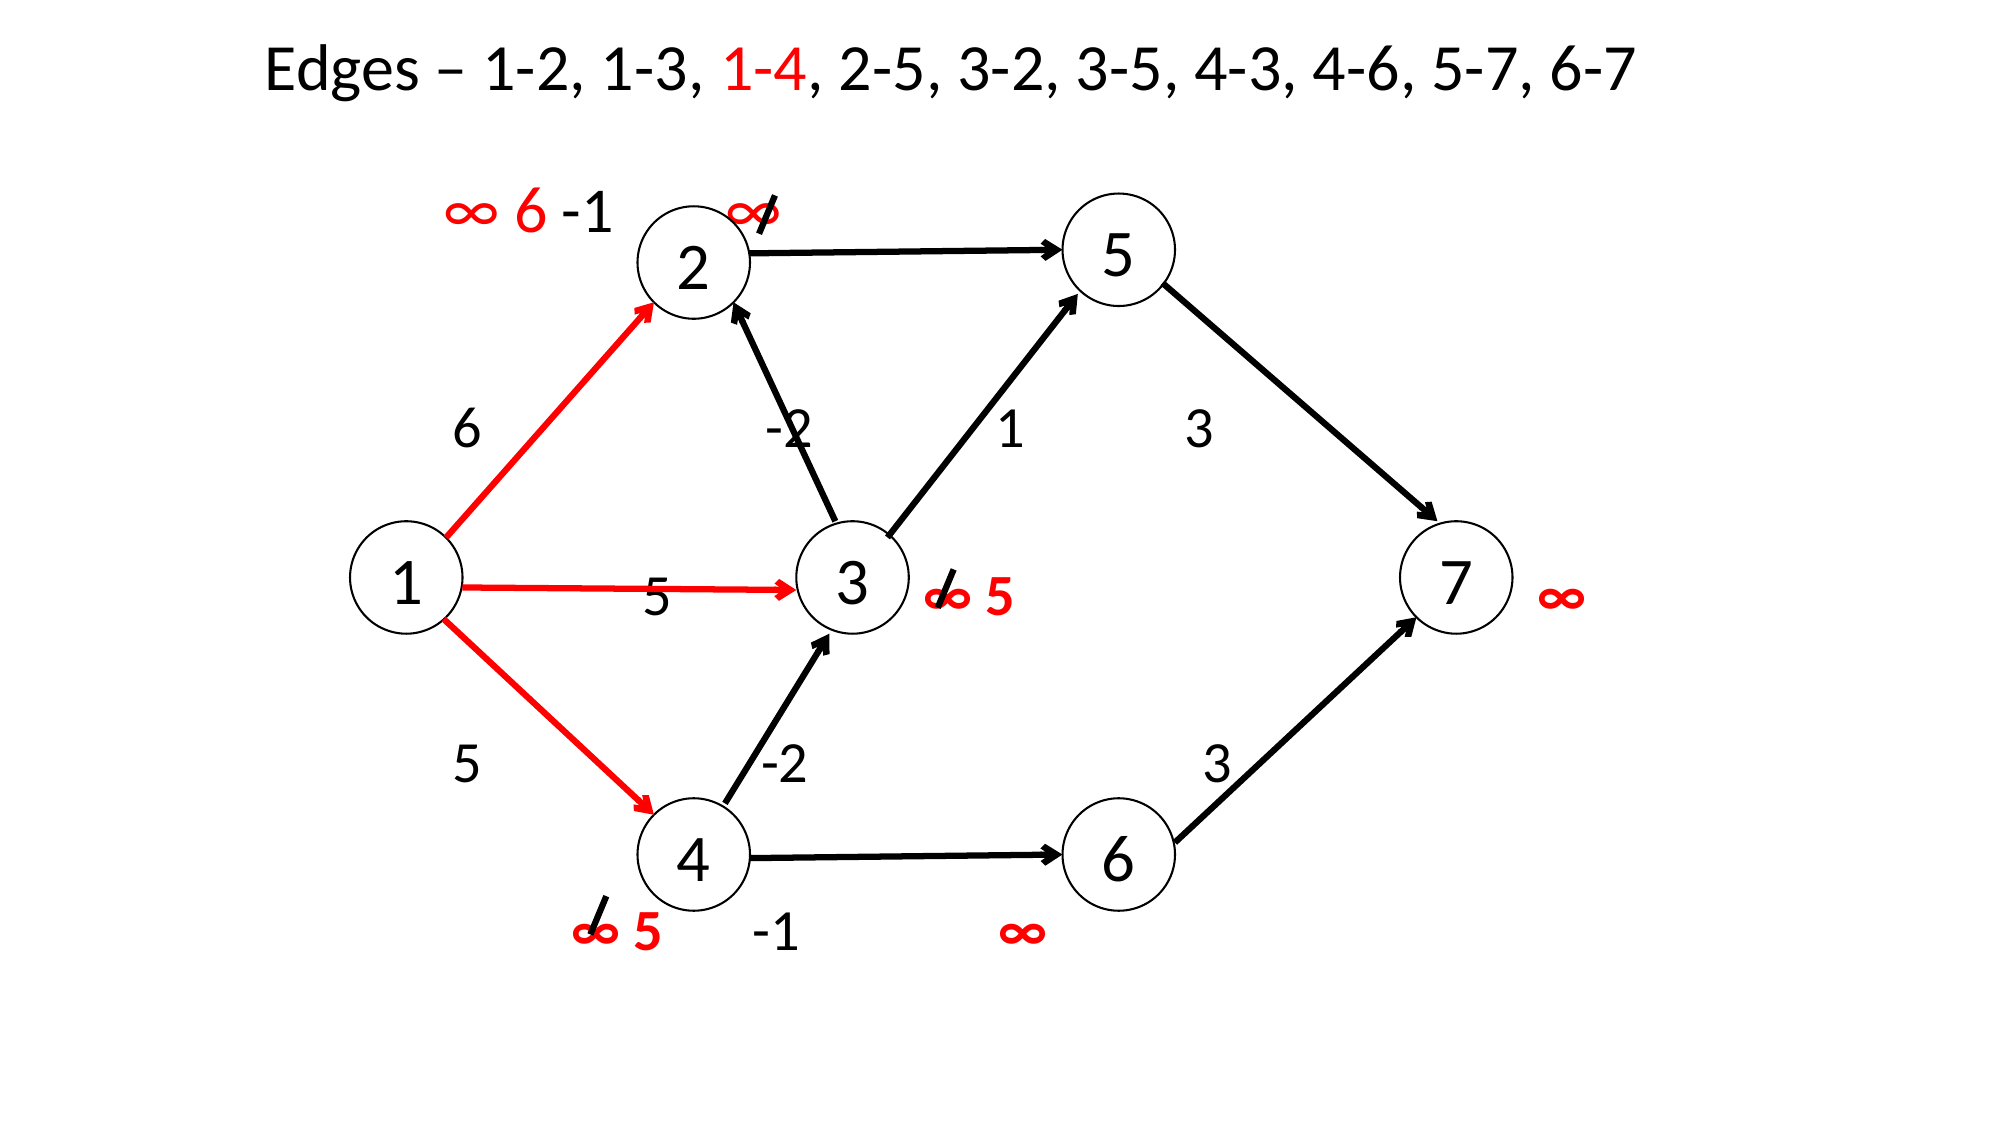

# Edges – 1-2, 1-3, 1-4, 2-5, 3-2, 3-5, 4-3, 4-6, 5-7, 6-7 ∞ 6	-1		 ∞
5
2

		6		 -2	       1	          3

		    	   5                   ∞ 5	   	  	              ∞

		5	            -2			3

		         ∞ 5	-1               ∞
1
3
7
4
6